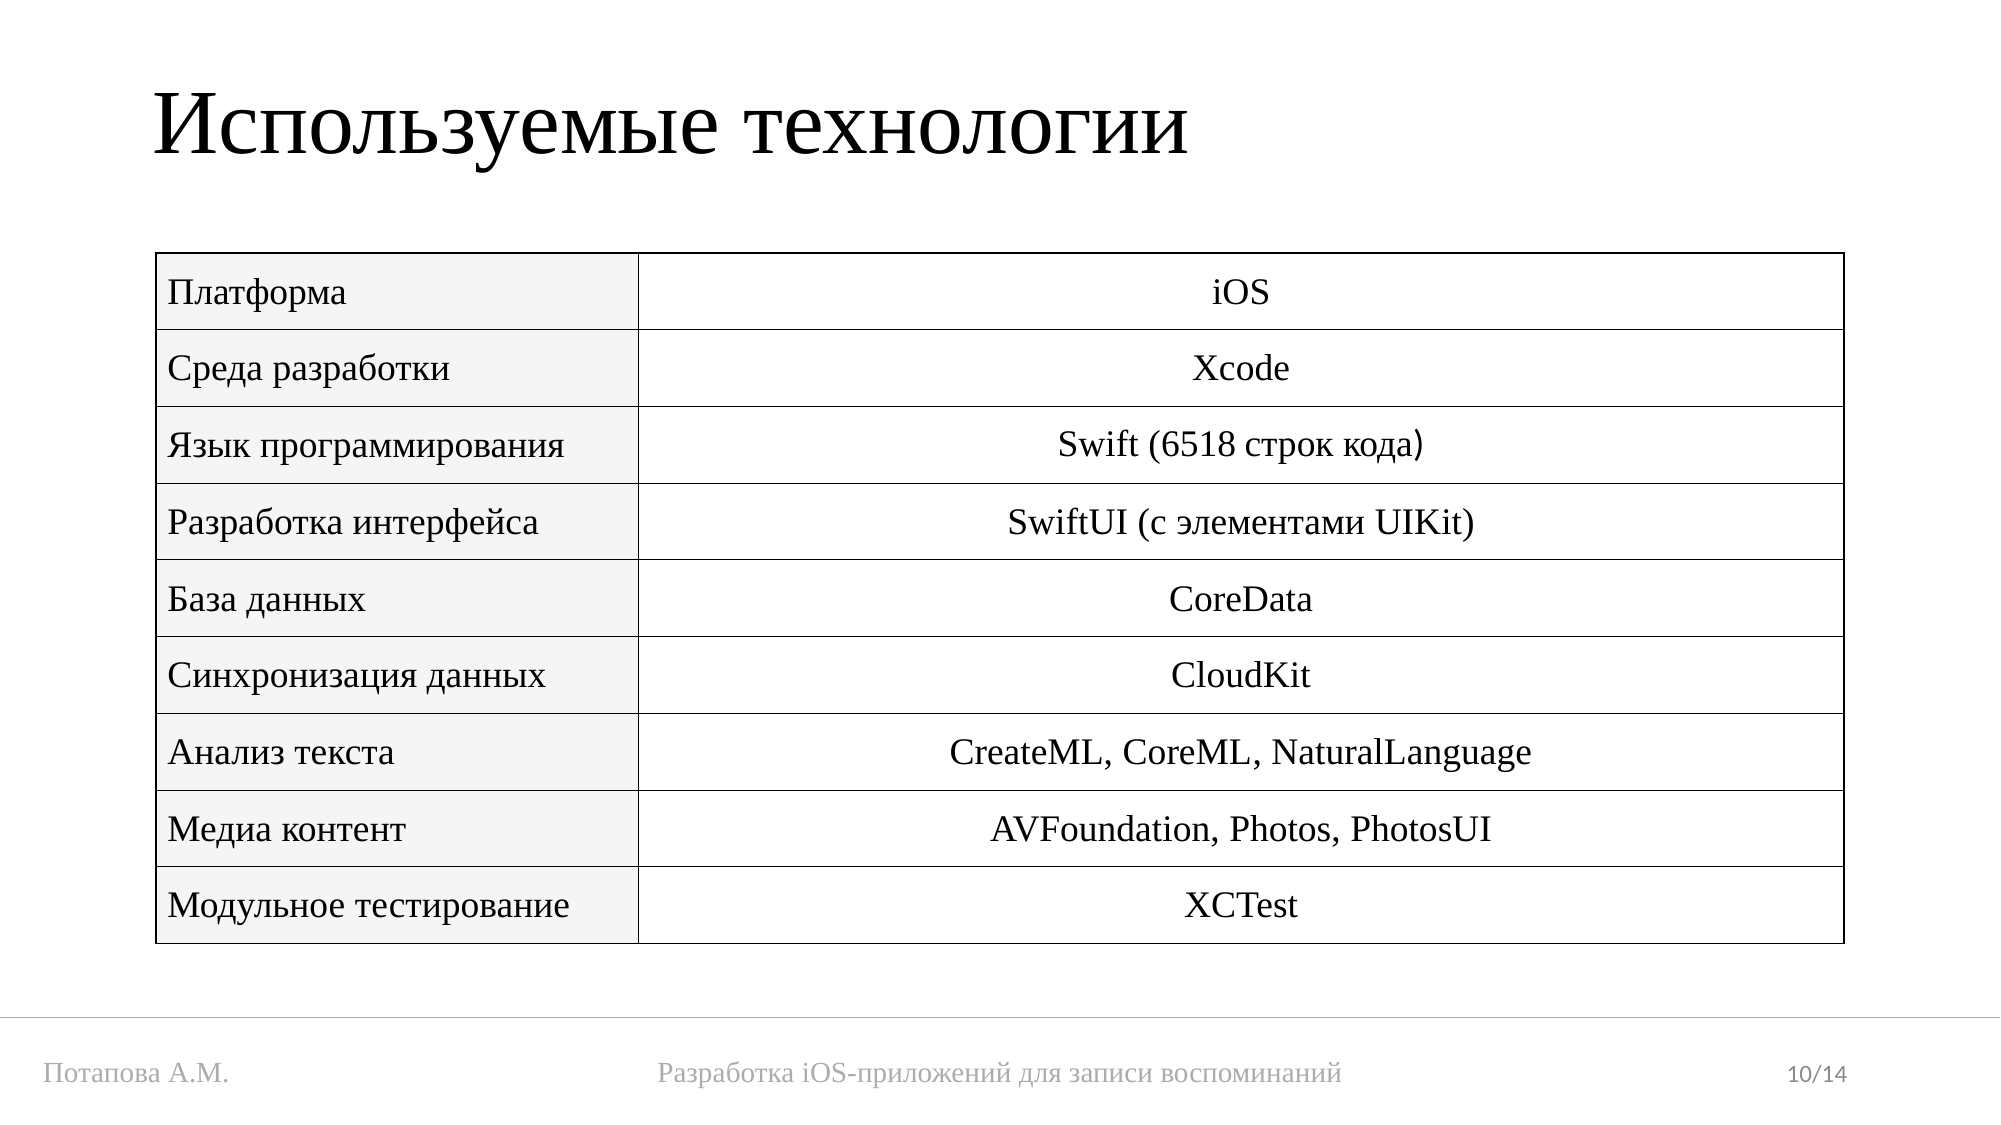

# Используемые технологии
| Платформа | iOS |
| --- | --- |
| Среда разработки | Xcode |
| Язык программирования | Swift (6518 строк кода) |
| Разработка интерфейса | SwiftUI (с элементами UIKit) |
| База данных | CoreData |
| Синхронизация данных | CloudKit |
| Анализ текста | CreateML, CoreML, NaturalLanguage |
| Медиа контент | AVFoundation, Photos, PhotosUI |
| Модульное тестирование | XCTest |
10/14
Разработка iOS-приложений для записи воспоминаний
Потапова А.М.